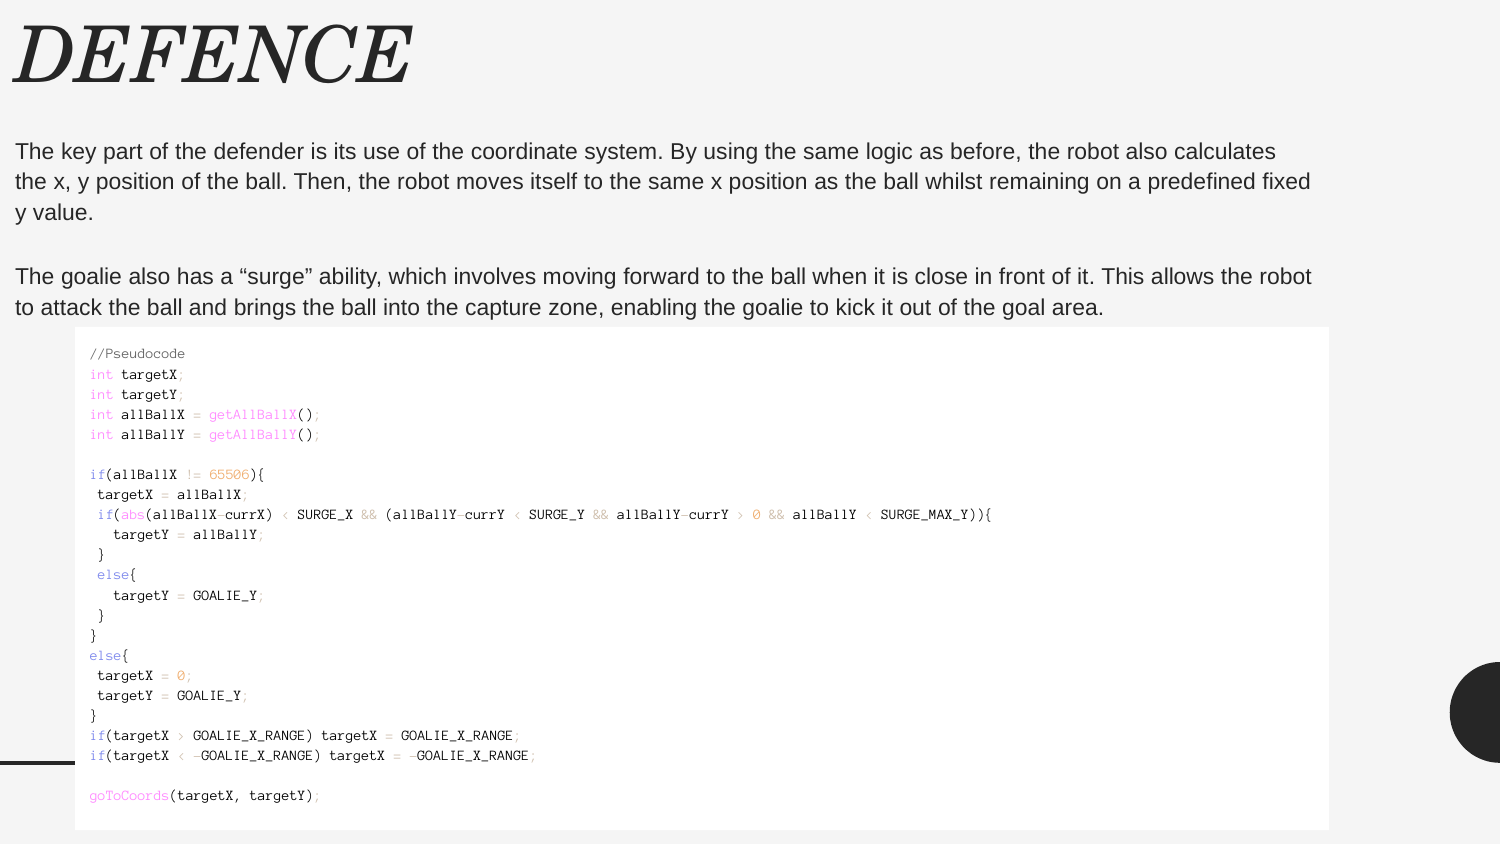

DEFENCE
The key part of the defender is its use of the coordinate system. By using the same logic as before, the robot also calculates the x, y position of the ball. Then, the robot moves itself to the same x position as the ball whilst remaining on a predefined fixed y value.
The goalie also has a “surge” ability, which involves moving forward to the ball when it is close in front of it. This allows the robot to attack the ball and brings the ball into the capture zone, enabling the goalie to kick it out of the goal area.

//Pseudocode
int targetX;
int targetY;
int allBallX = getAllBallX();
int allBallY = getAllBallY();

if(allBallX != 65506){
 targetX = allBallX;
 if(abs(allBallX-currX) < SURGE_X && (allBallY-currY < SURGE_Y && allBallY-currY > 0 && allBallY < SURGE_MAX_Y)){
   targetY = allBallY;
 }
 else{
   targetY = GOALIE_Y;
 }
}
else{
 targetX = 0;
 targetY = GOALIE_Y;
}
if(targetX > GOALIE_X_RANGE) targetX = GOALIE_X_RANGE;
if(targetX < -GOALIE_X_RANGE) targetX = -GOALIE_X_RANGE;

goToCoords(targetX, targetY);